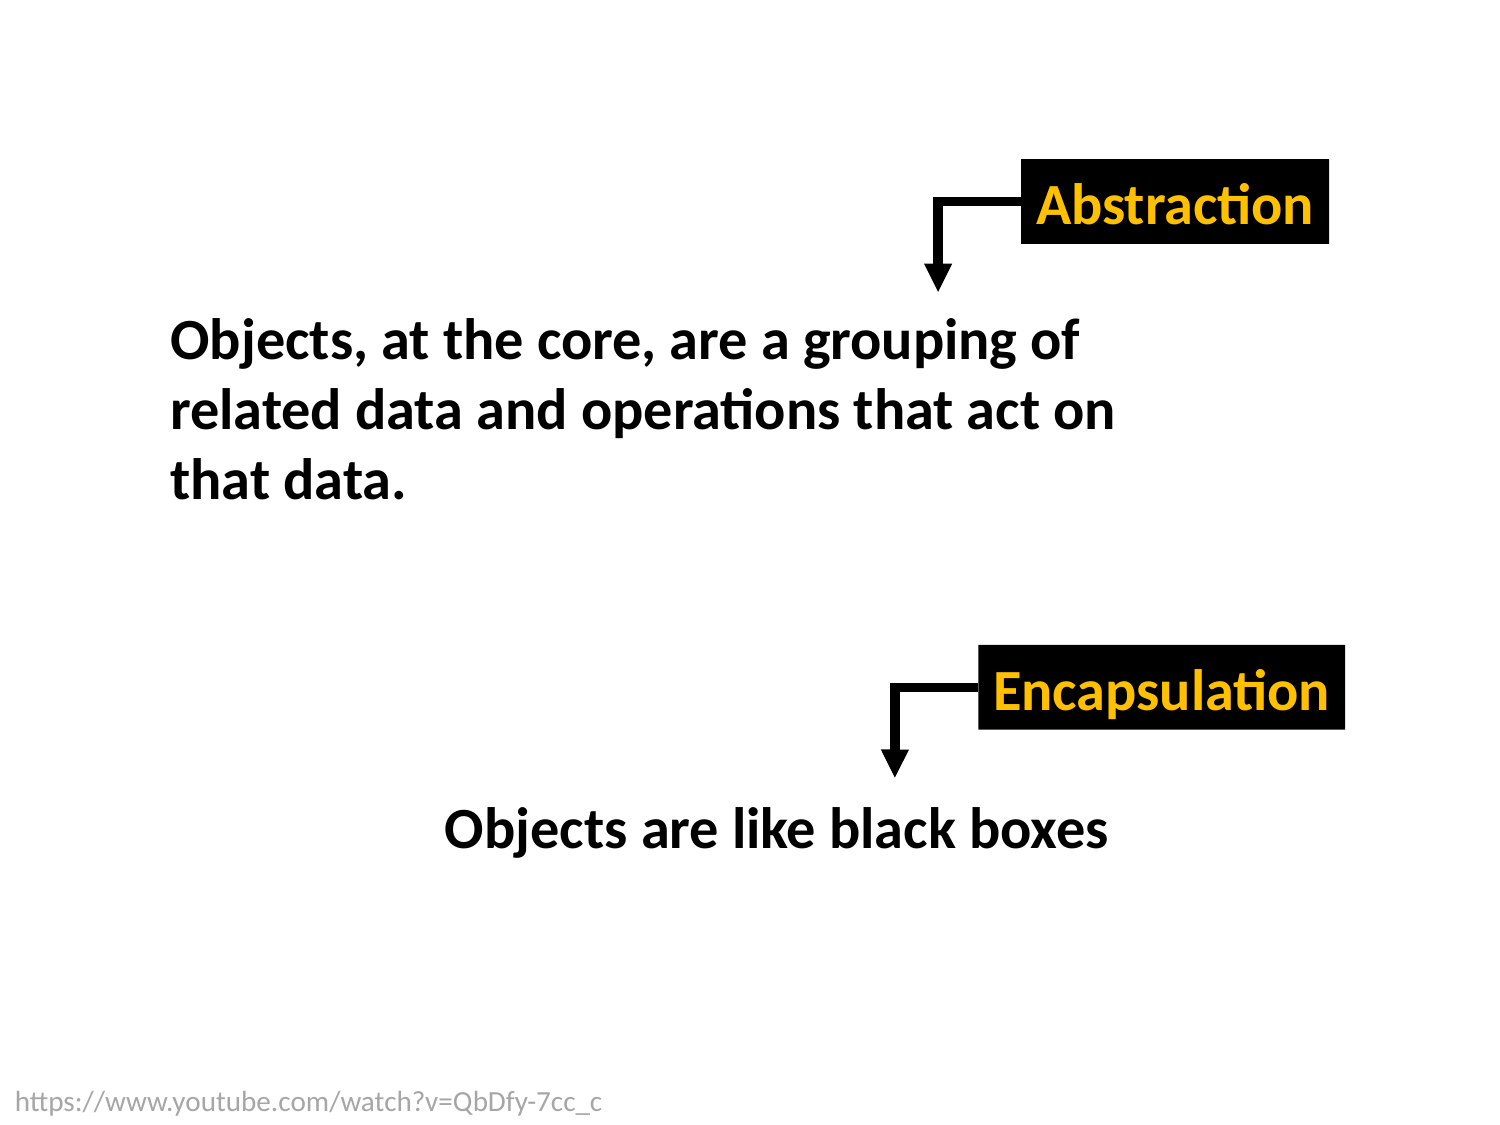

Abstraction
Objects, at the core, are a grouping of related data and operations that act on that data.
Encapsulation
Objects are like black boxes
https://www.youtube.com/watch?v=QbDfy-7cc_c